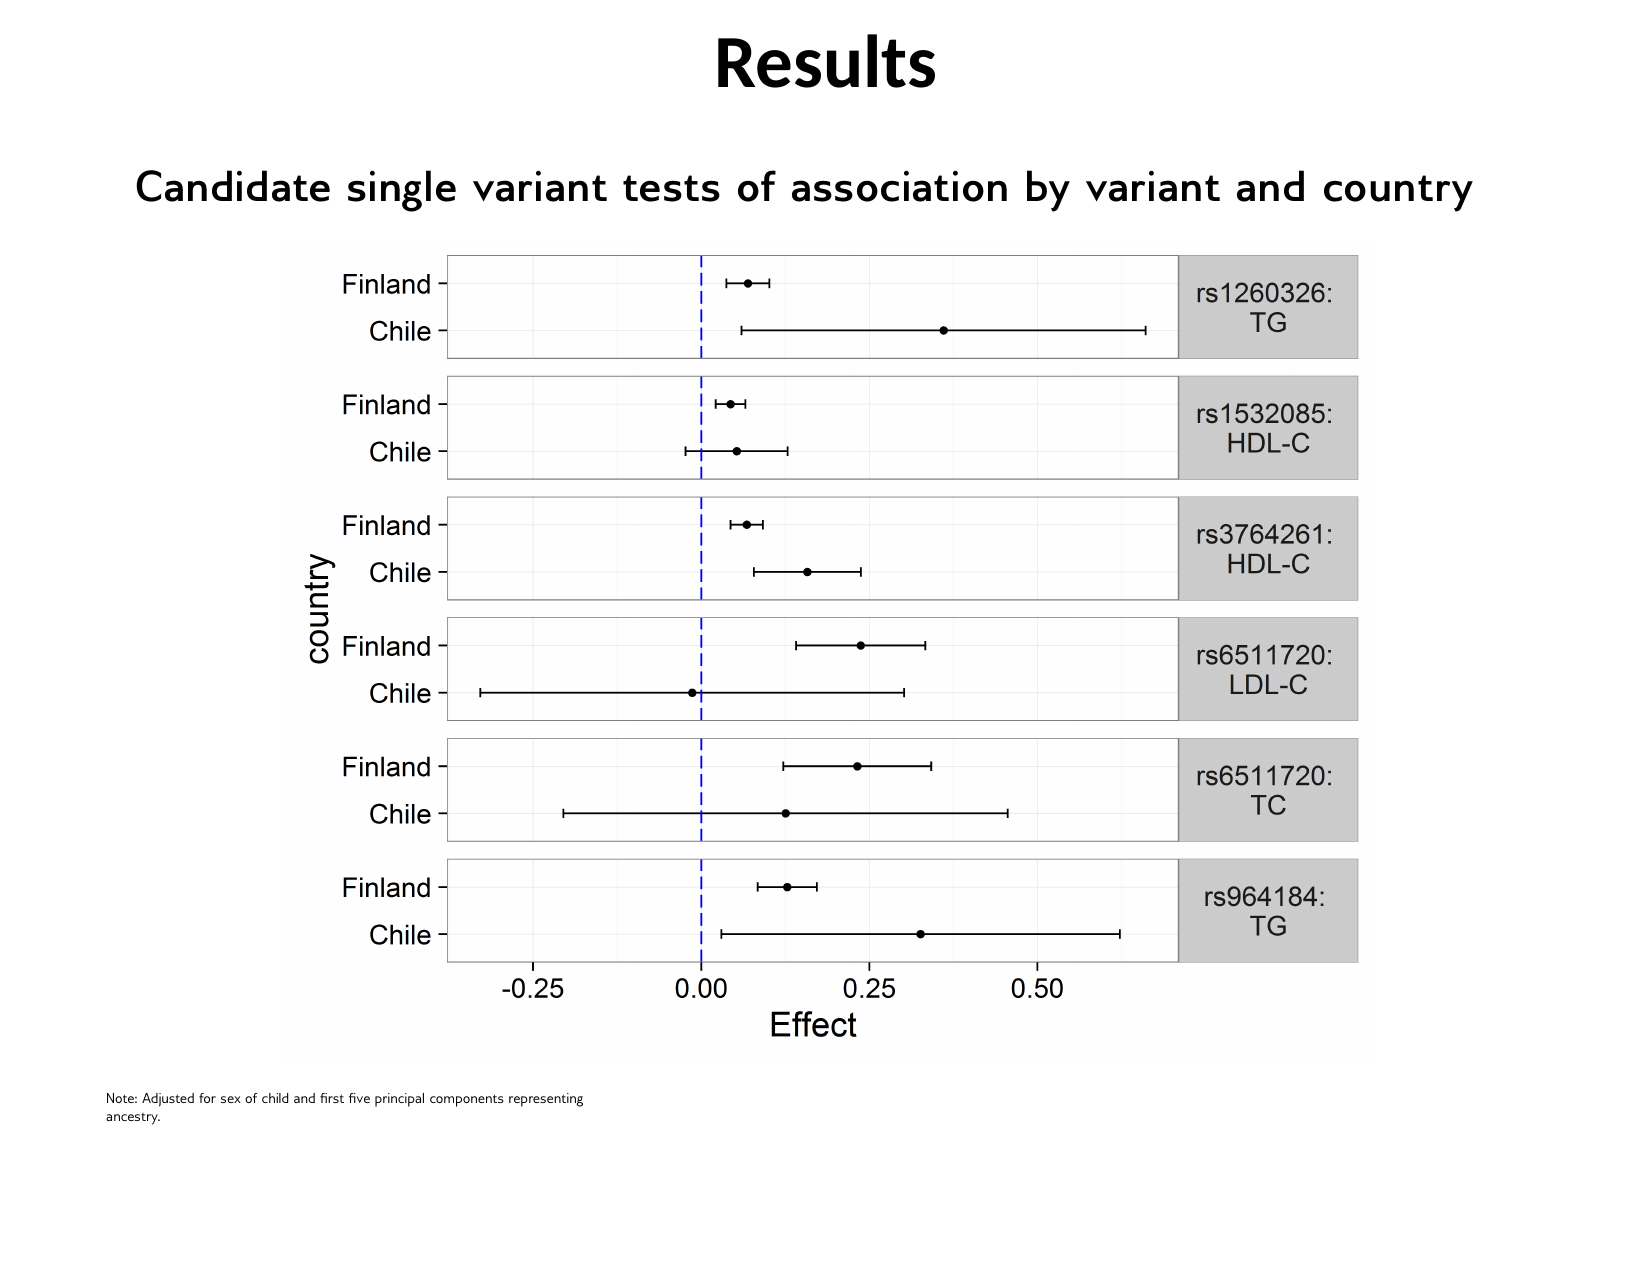

Results
Candidate single variant tests of association by variant and country

Note: Adjusted for sex of child and first five principal components representing ancestry.